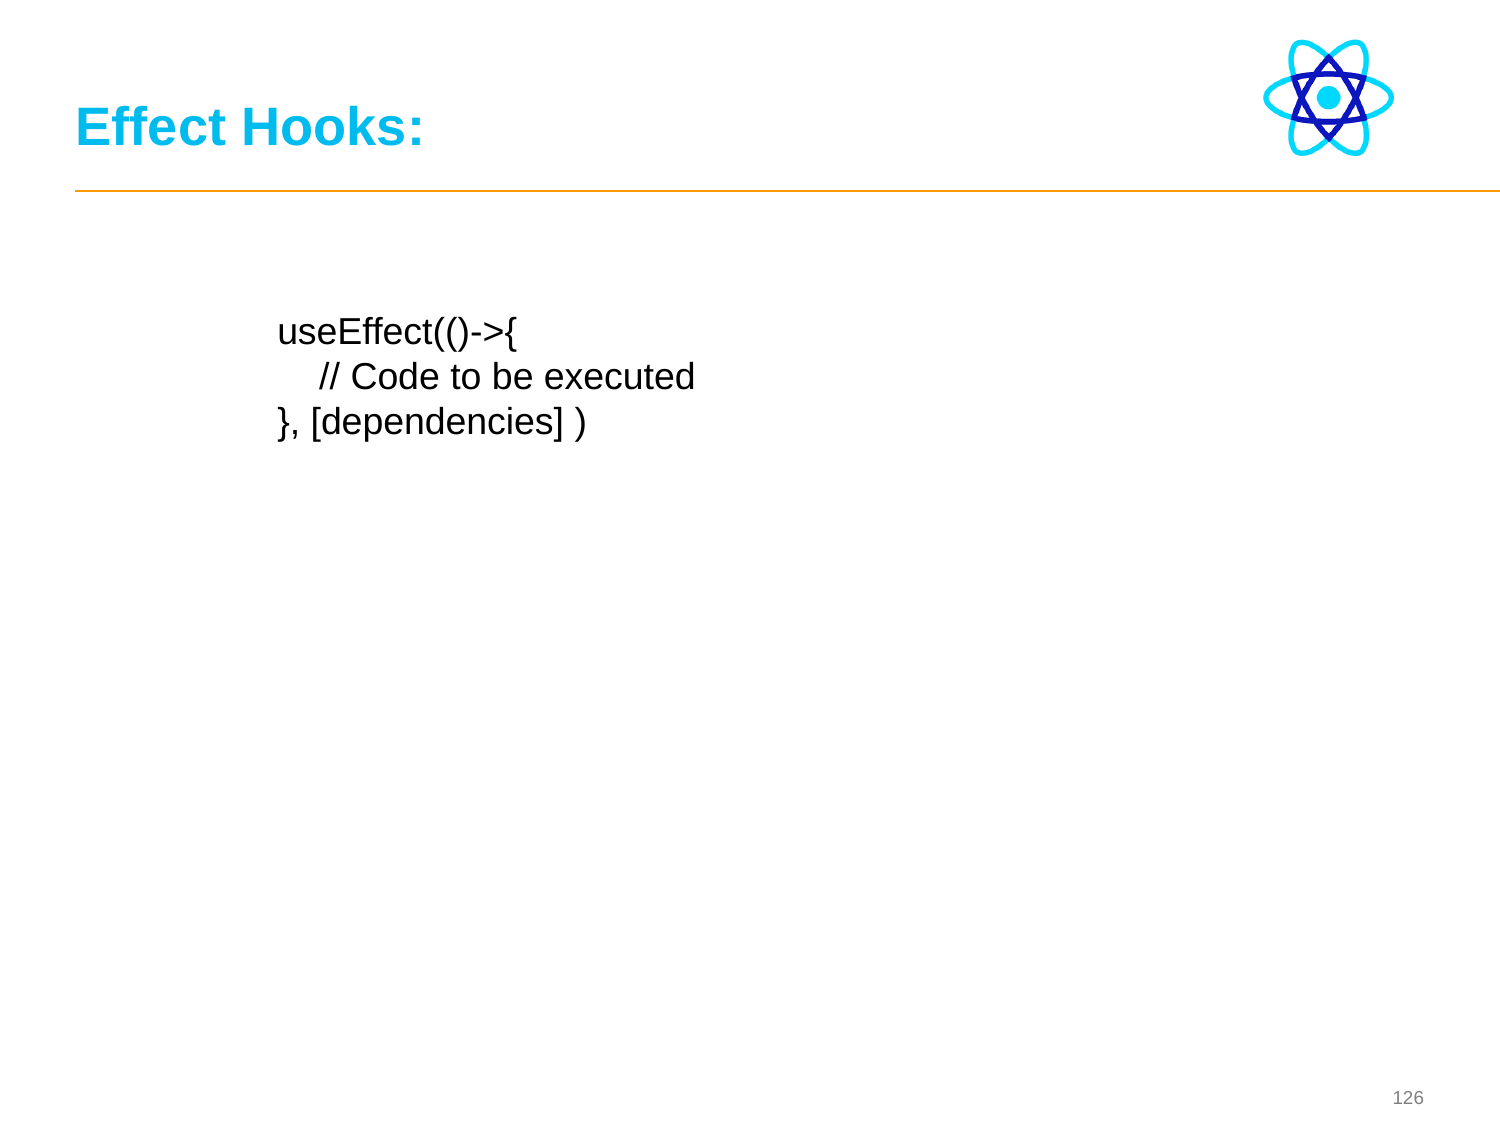

# Effect Hooks:
useEffect(()->{
    // Code to be executed
}, [dependencies] )